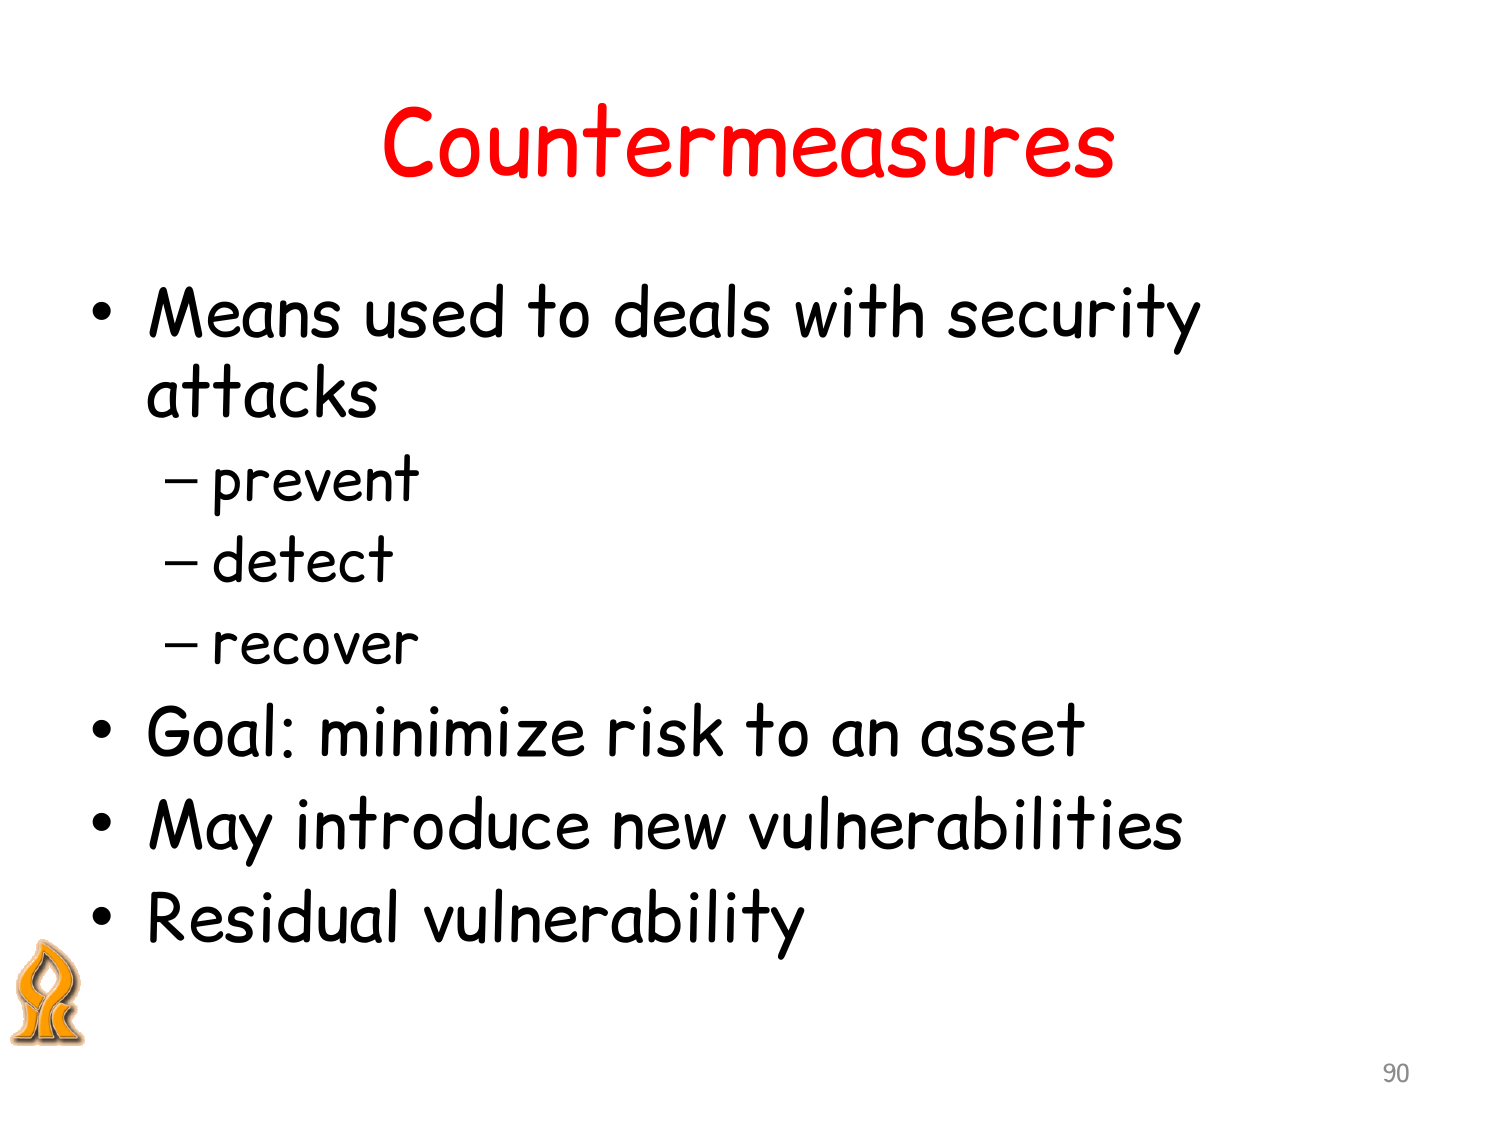

# Countermeasures
Means used to deals with security attacks
prevent
detect
recover
Goal: minimize risk to an asset
May introduce new vulnerabilities
Residual vulnerability

90